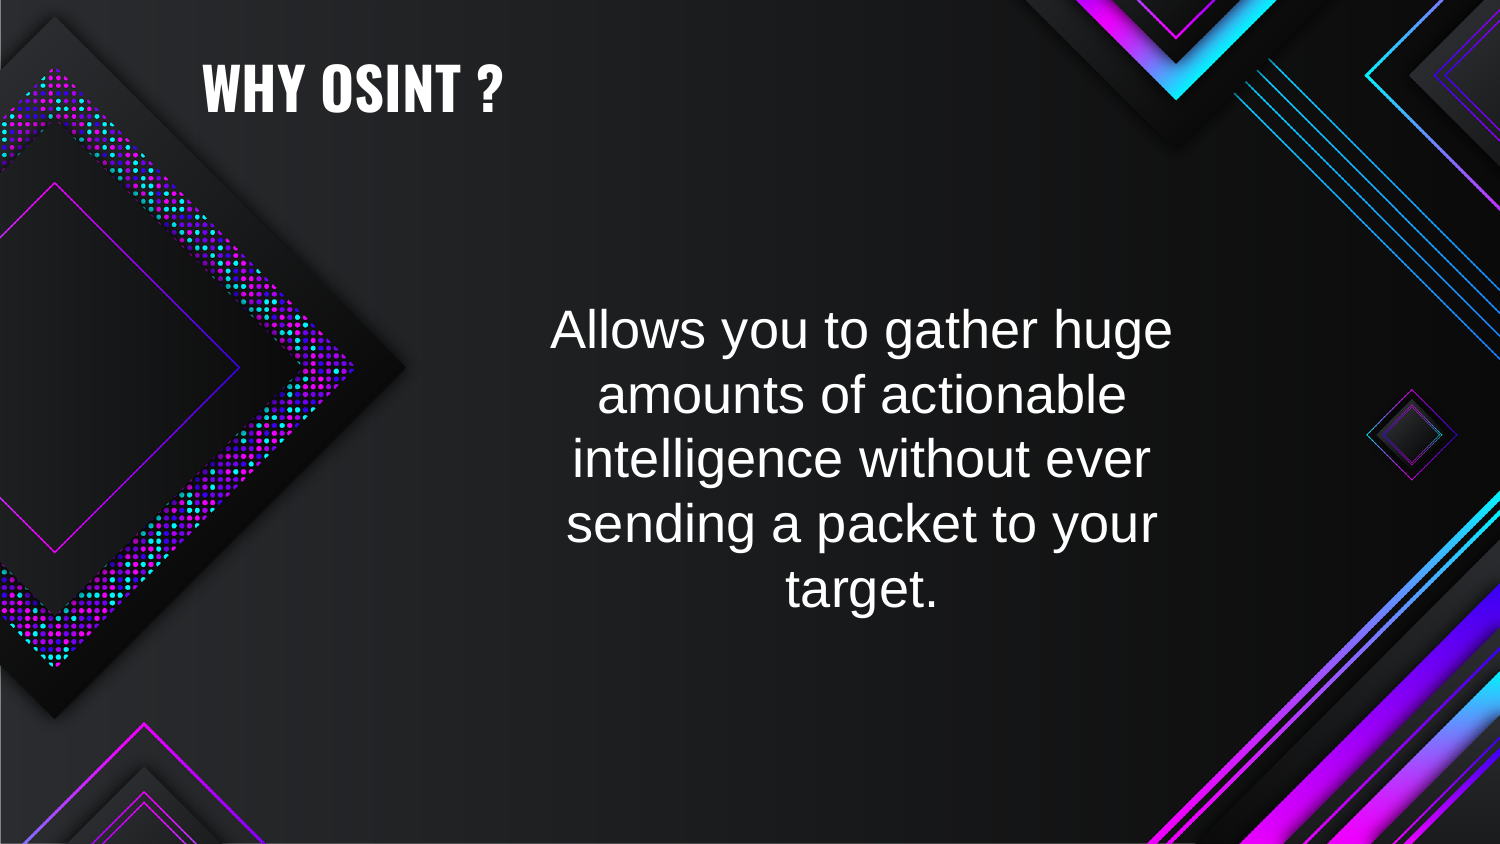

WHY OSINT ?
Allows you to gather huge amounts of actionable intelligence without ever sending a packet to your target.